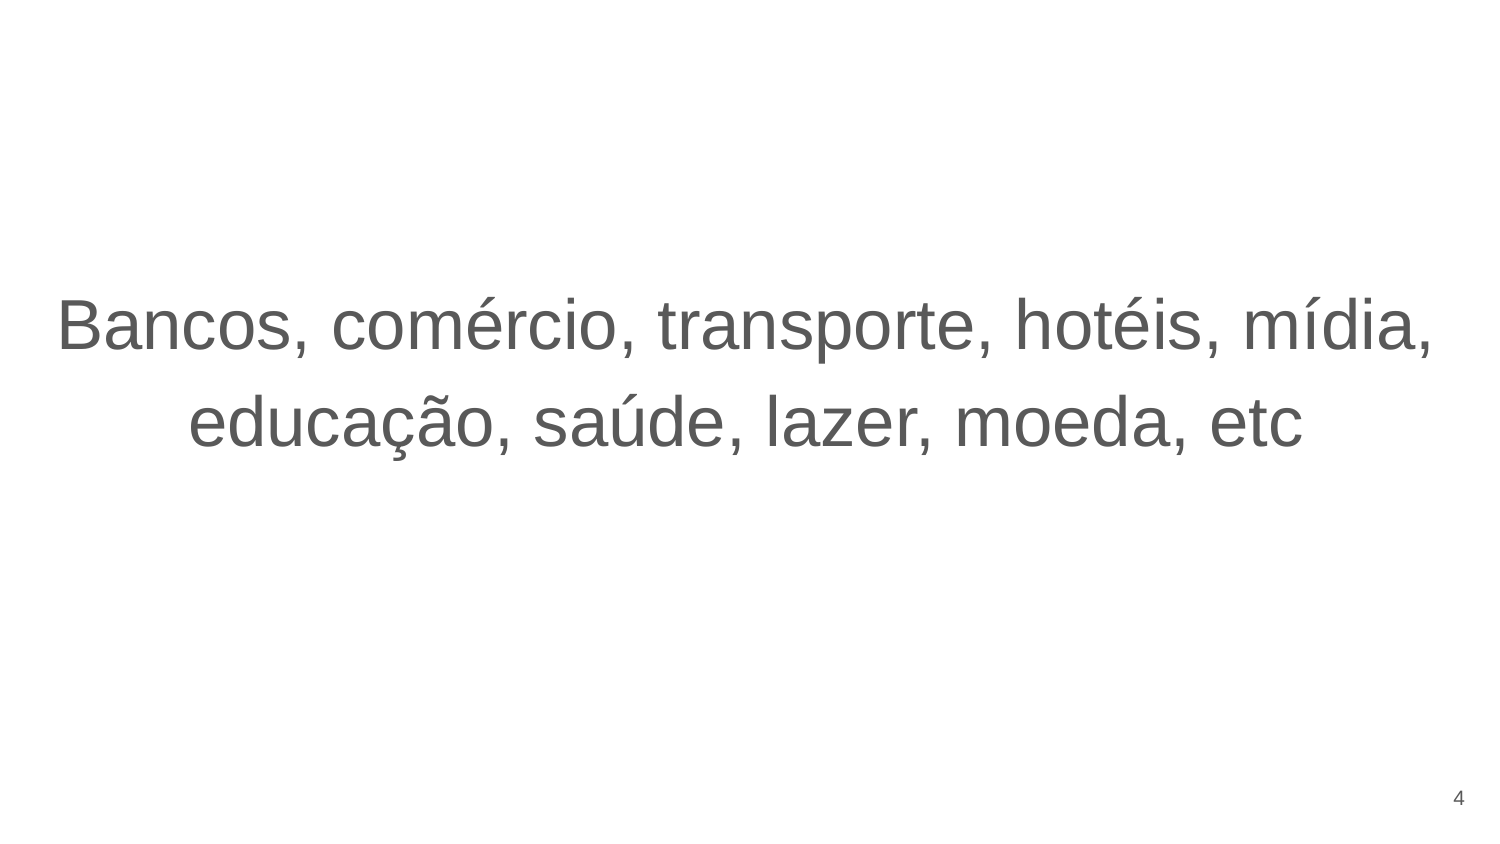

Bancos, comércio, transporte, hotéis, mídia, educação, saúde, lazer, moeda, etc

4